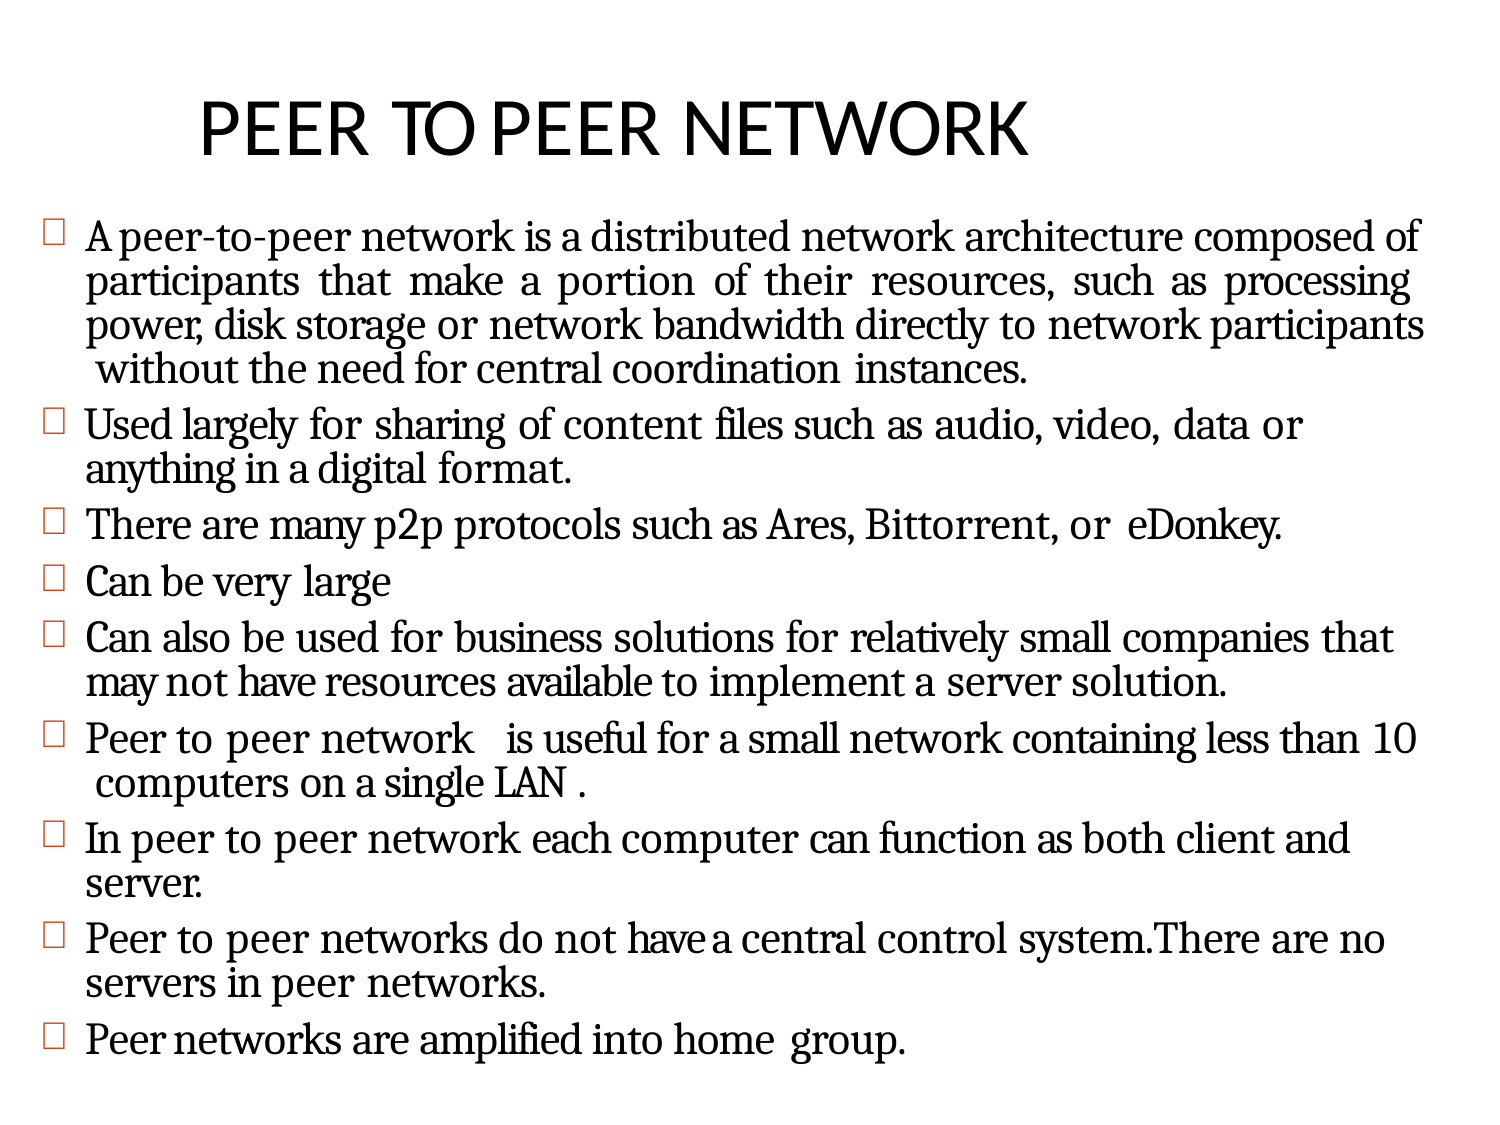

# PEER TO PEER NETWORK
A peer-to-peer network is a distributed network architecture composed of  participants that make a portion of their resources, such as processing  power, disk storage or network bandwidth directly to network participants  without the need for central coordination instances.
Used largely for sharing of content files such as audio, video, data or  anything in a digital format.
There are many p2p protocols such as Ares, Bittorrent, or eDonkey.
Can be very large
Can also be used for business solutions for relatively small companies that  may not have resources available to implement a server solution.
Peer to peer network	is useful for a small network containing less than 10  computers on a single LAN .
In peer to peer network each computer can function as both client and  server.
Peer to peer networks do not have a central control system.There are no  servers in peer networks.
Peer networks are amplified into home group.